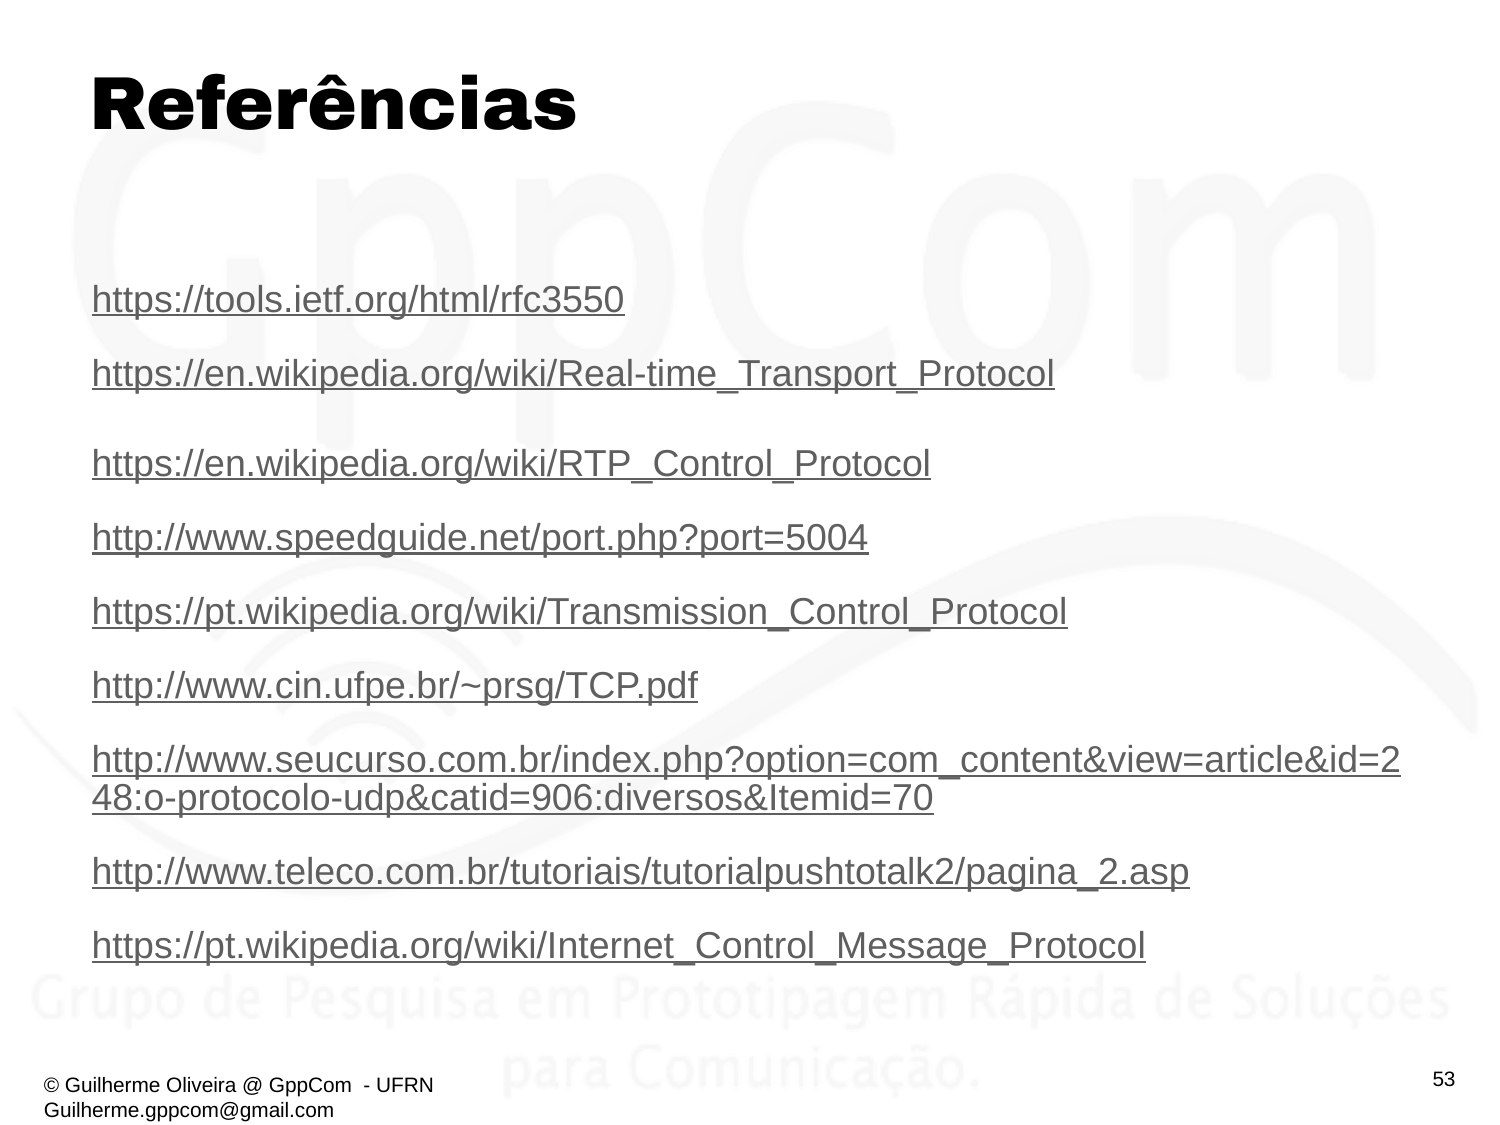

# Referências
https://tools.ietf.org/html/rfc3550
https://en.wikipedia.org/wiki/Real-time_Transport_Protocol

https://en.wikipedia.org/wiki/RTP_Control_Protocol
http://www.speedguide.net/port.php?port=5004
https://pt.wikipedia.org/wiki/Transmission_Control_Protocol
http://www.cin.ufpe.br/~prsg/TCP.pdf
http://www.seucurso.com.br/index.php?option=com_content&view=article&id=248:o-protocolo-udp&catid=906:diversos&Itemid=70
http://www.teleco.com.br/tutoriais/tutorialpushtotalk2/pagina_2.asp
https://pt.wikipedia.org/wiki/Internet_Control_Message_Protocol

53